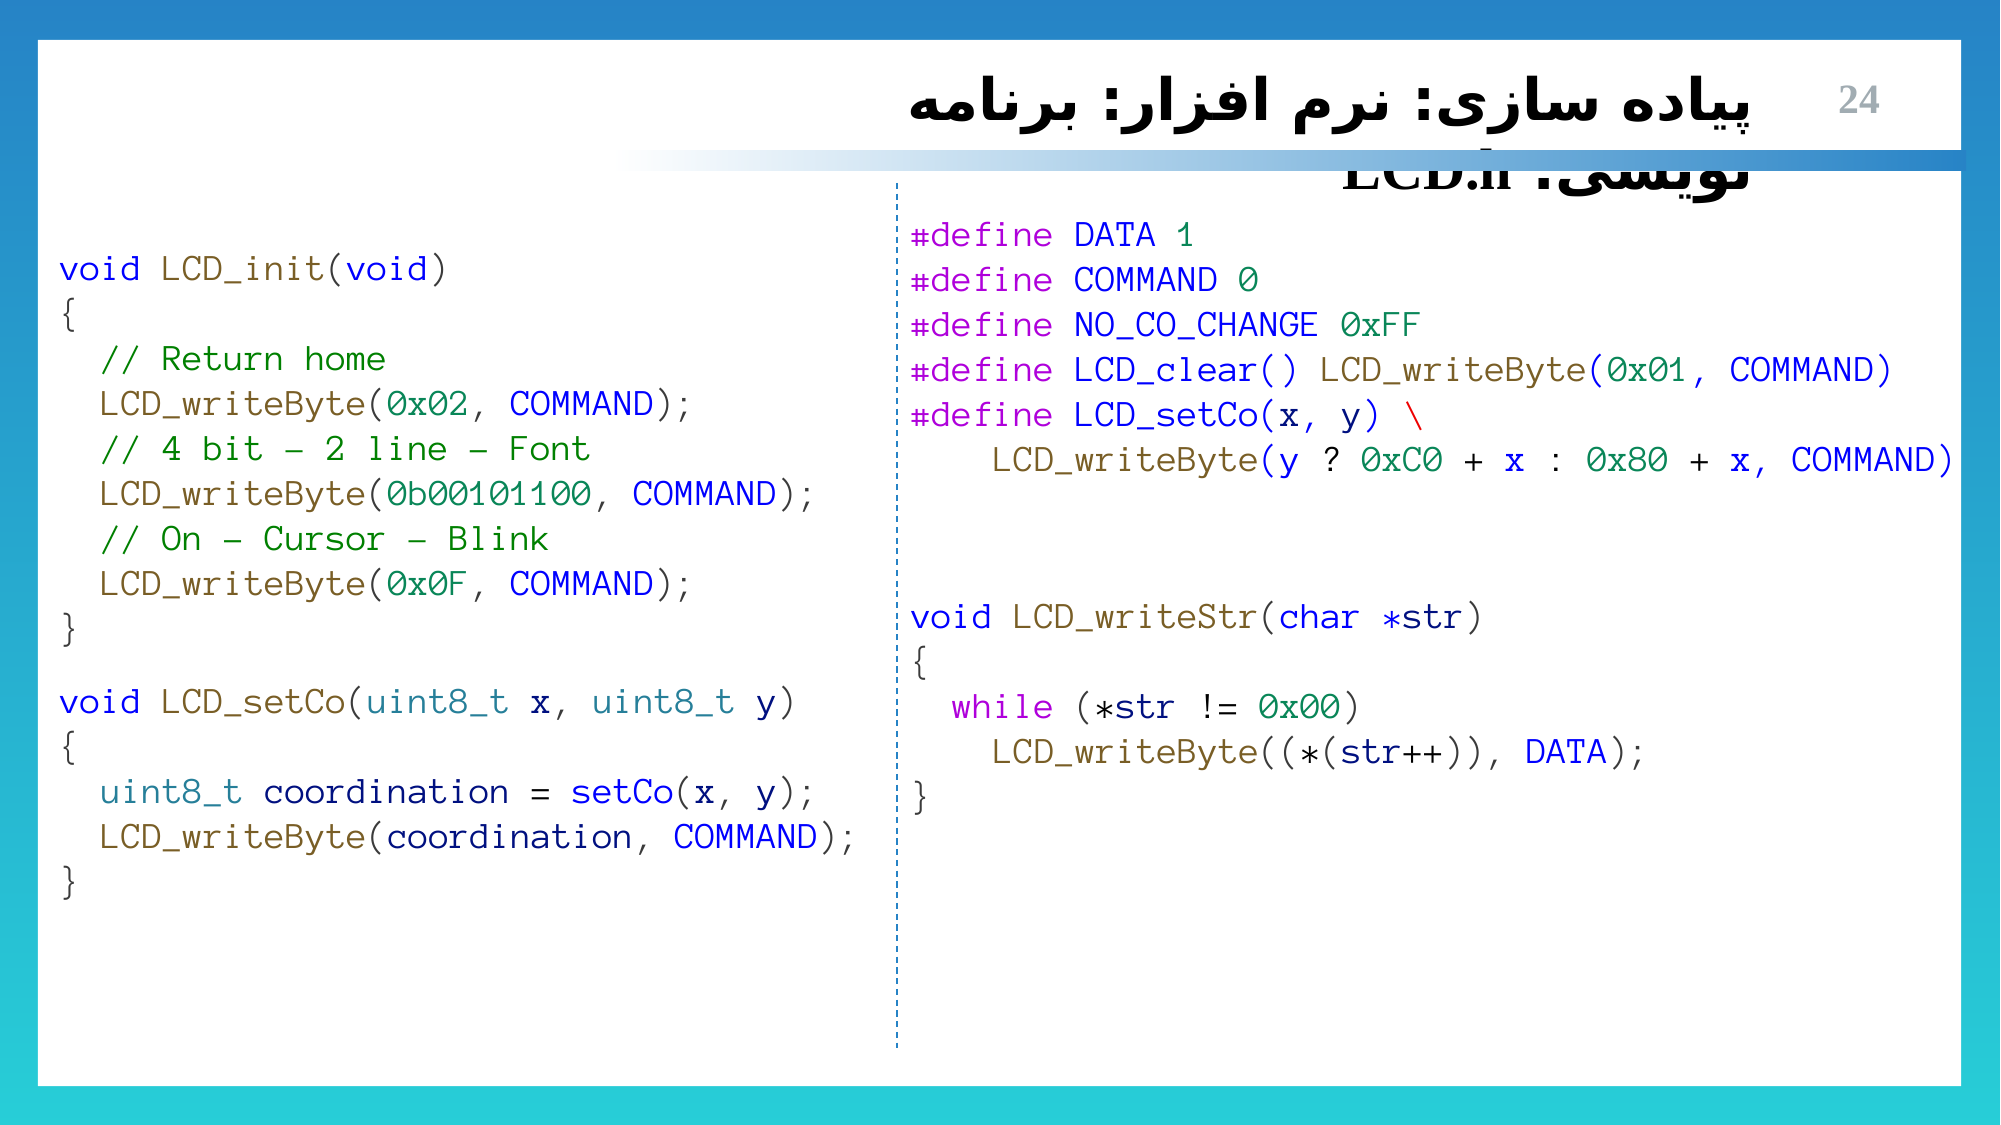

پیاده سازی: نرم افزار: برنامه نویسی: LCD.h
24

#define DATA 1
#define COMMAND 0
#define NO_CO_CHANGE 0xFF
#define LCD_clear() LCD_writeByte(0x01, COMMAND)
#define LCD_setCo(x, y) \
    LCD_writeByte(y ? 0xC0 + x : 0x80 + x, COMMAND)
void LCD_init(void)
{
  // Return home
  LCD_writeByte(0x02, COMMAND);
  // 4 bit – 2 line - Font
  LCD_writeByte(0b00101100, COMMAND);
  // On - Cursor – Blink
  LCD_writeByte(0x0F, COMMAND);
}
void LCD_writeStr(char *str)
{
  while (*str != 0x00)
    LCD_writeByte((*(str++)), DATA);
}
void LCD_setCo(uint8_t x, uint8_t y)
{
  uint8_t coordination = setCo(x, y);
  LCD_writeByte(coordination, COMMAND);
}